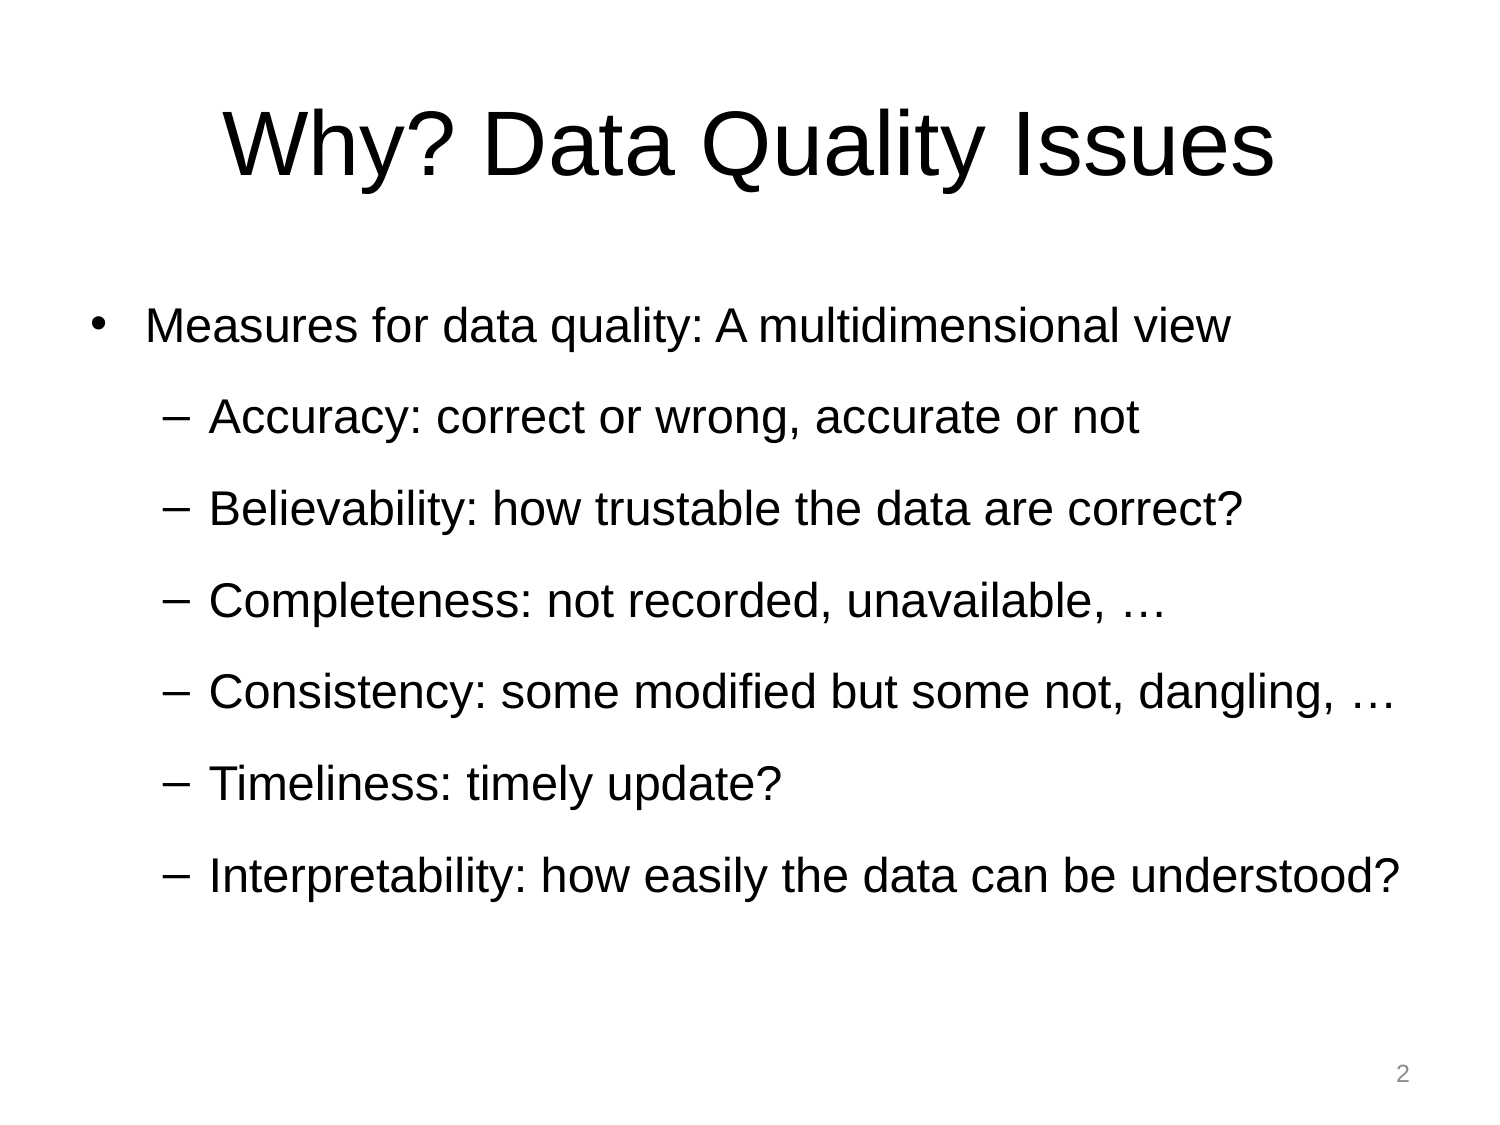

# Why? Data Quality Issues
Measures for data quality: A multidimensional view
Accuracy: correct or wrong, accurate or not
Believability: how trustable the data are correct?
Completeness: not recorded, unavailable, …
Consistency: some modified but some not, dangling, …
Timeliness: timely update?
Interpretability: how easily the data can be understood?
2